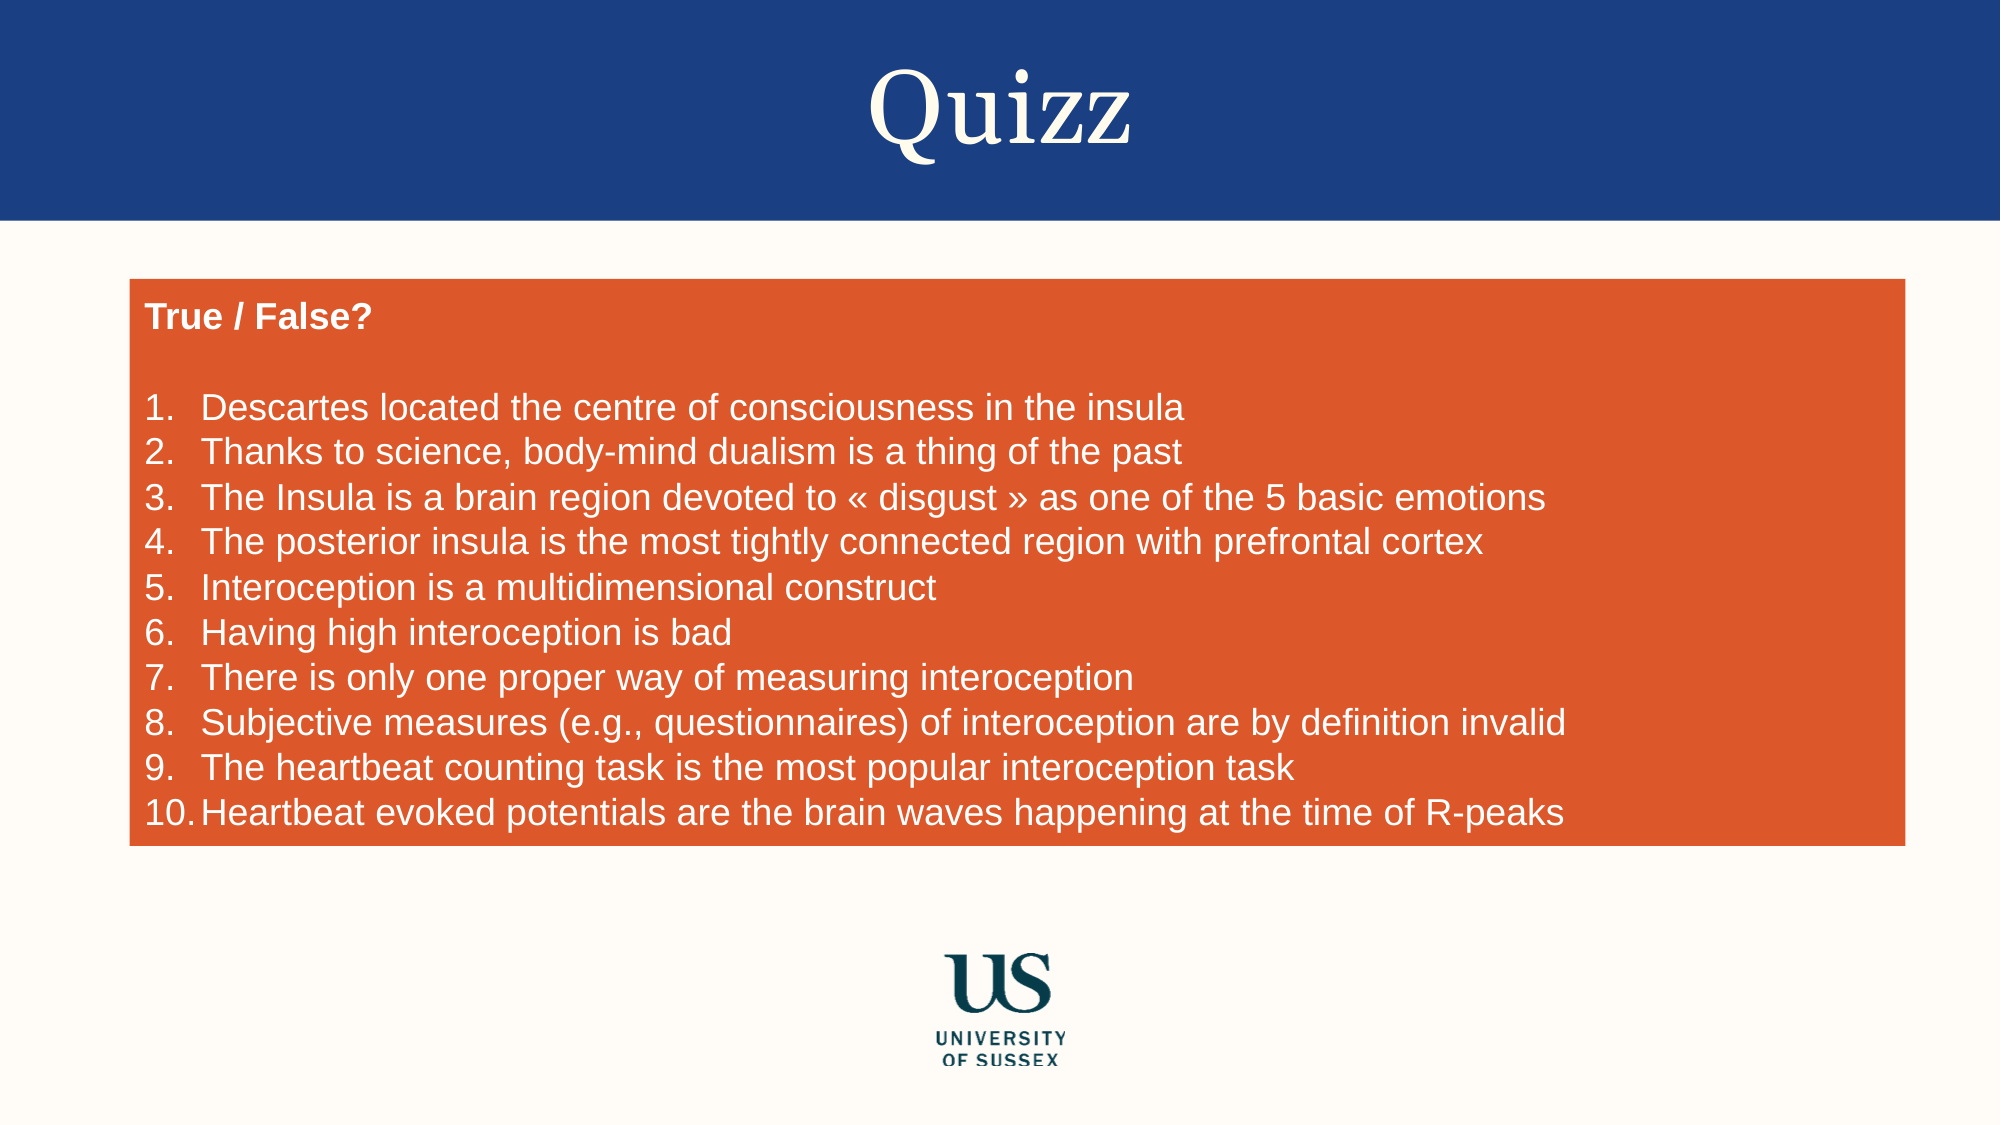

# Quizz
True / False?

Descartes located the centre of consciousness in the insula
Thanks to science, body-mind dualism is a thing of the past
The Insula is a brain region devoted to « disgust » as one of the 5 basic emotions
The posterior insula is the most tightly connected region with prefrontal cortex
Interoception is a multidimensional construct
Having high interoception is bad
There is only one proper way of measuring interoception
Subjective measures (e.g., questionnaires) of interoception are by definition invalid
The heartbeat counting task is the most popular interoception task
Heartbeat evoked potentials are the brain waves happening at the time of R-peaks